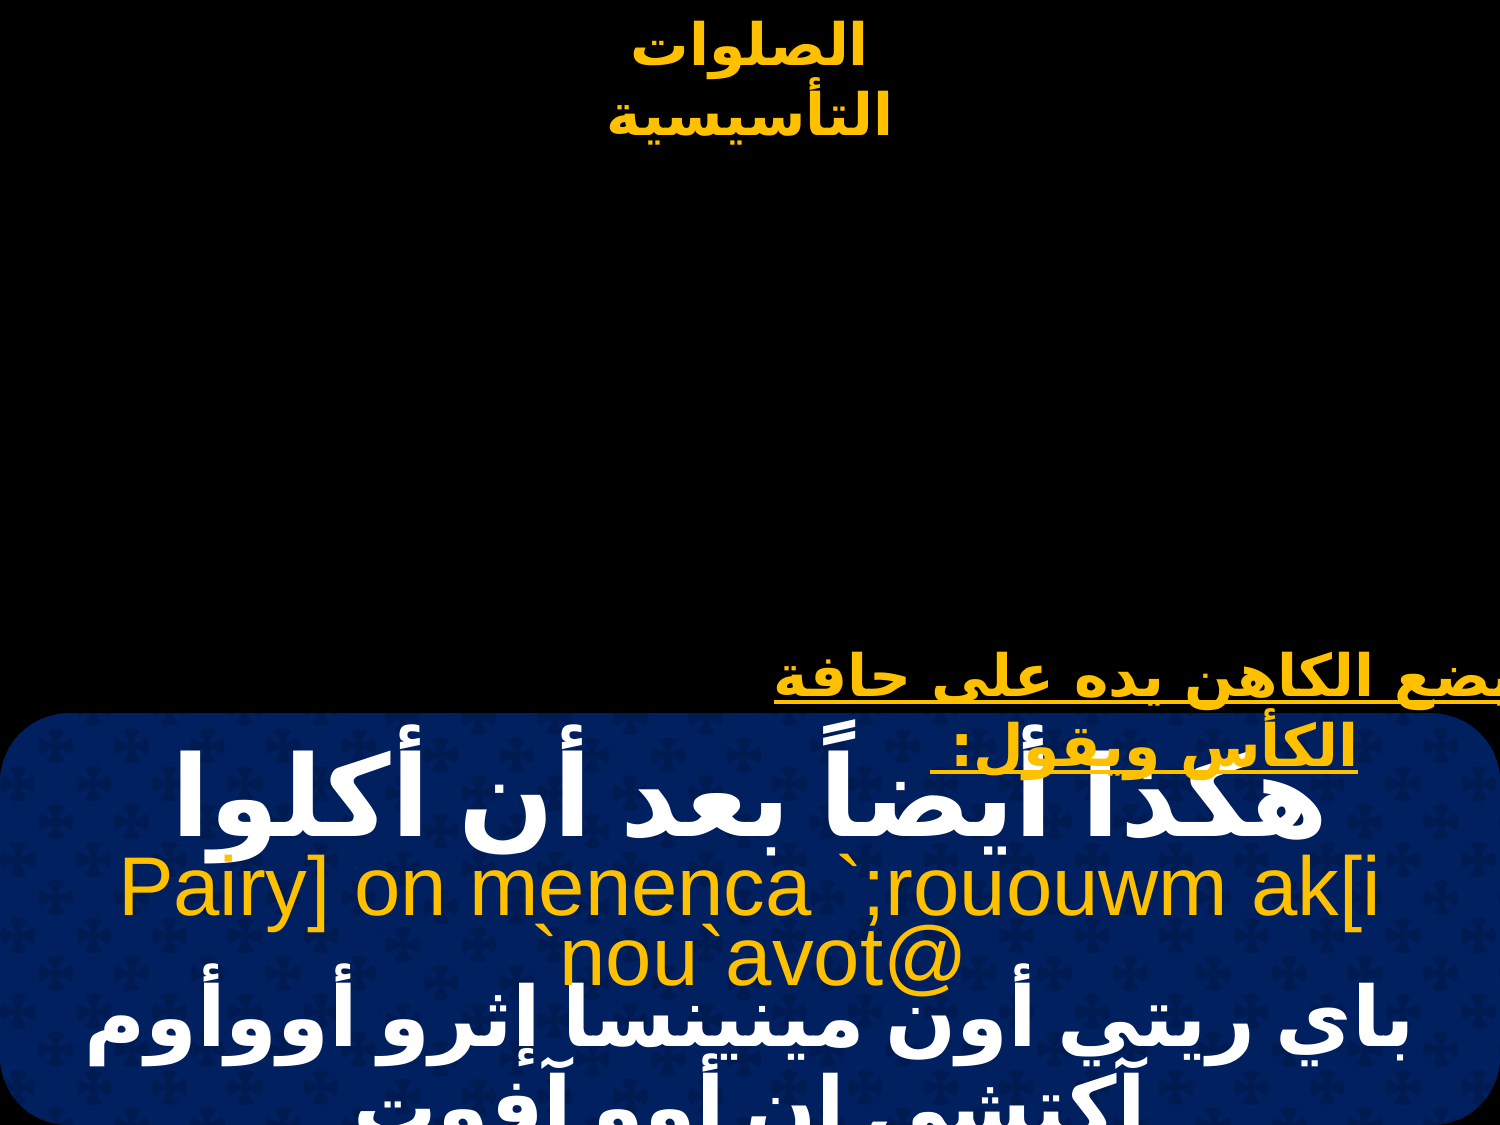

يضع الكاهن يده على حافة الكأس ويقول:
# هكذا أيضاً بعد أن أكلوا
Pairy] on menenca `;rououwm ak[i `nou`avot@
باي ريتي أون مينينسا إثرو أووأوم آكتشي إن أوو آفوت